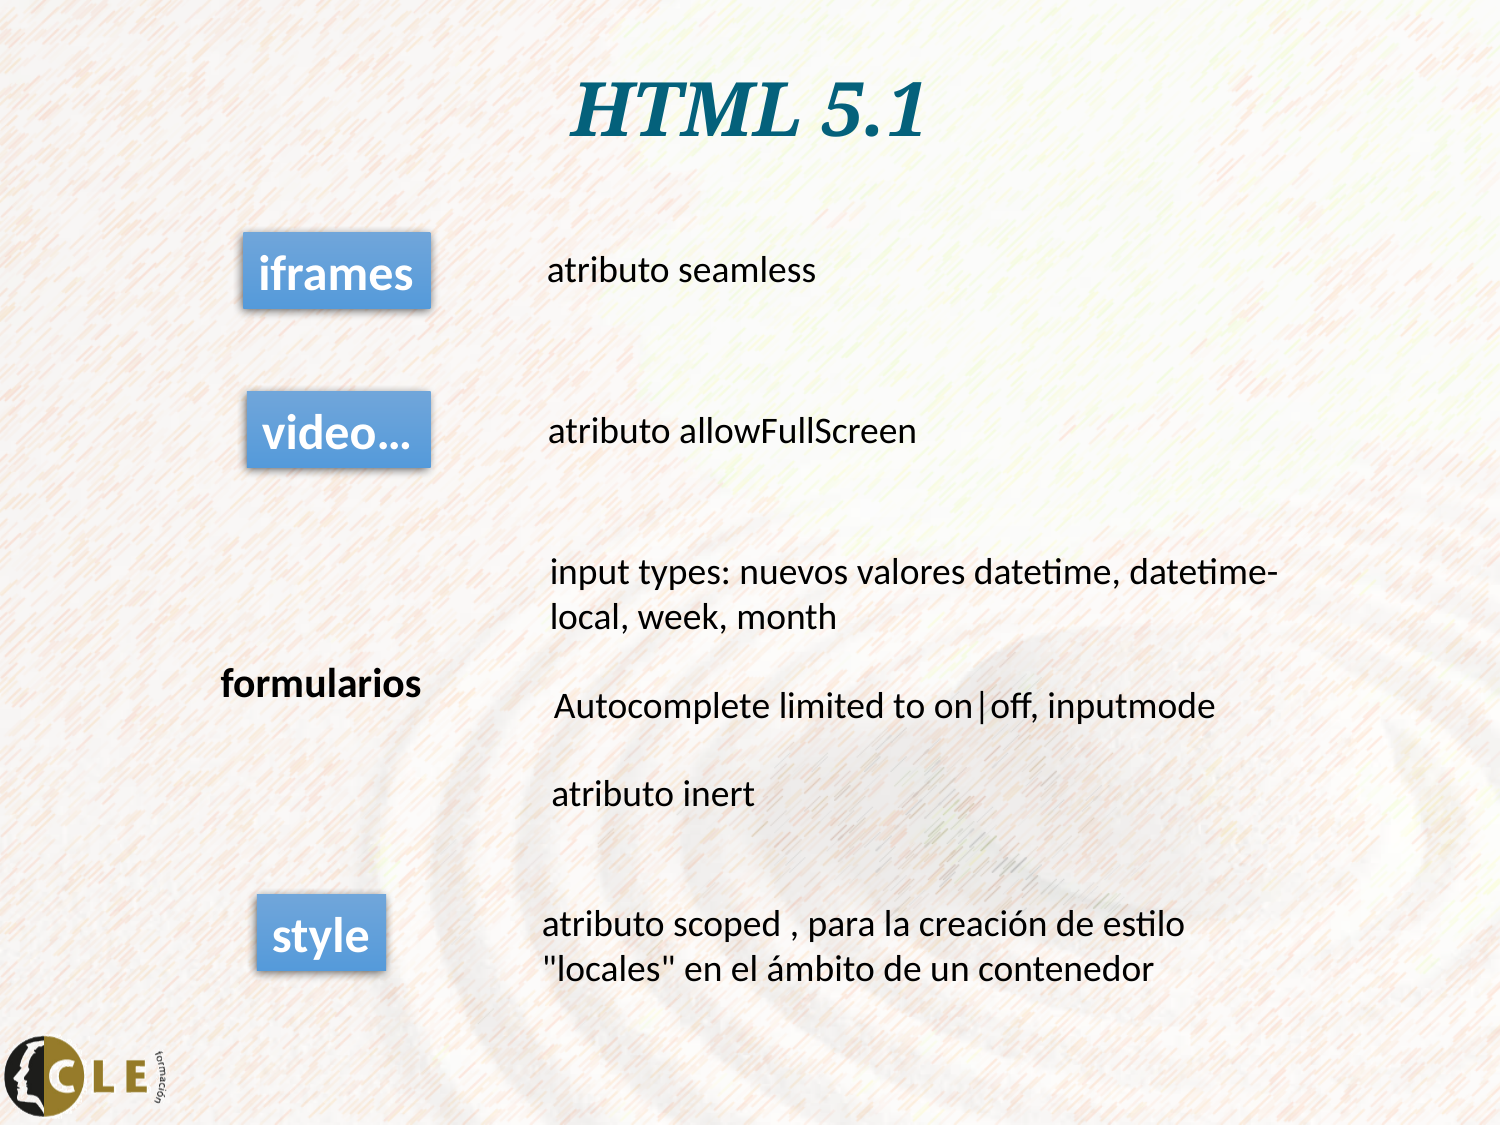

# HTML 5.1
iframes
atributo seamless
video…
atributo allowFullScreen
input types: nuevos valores datetime, datetime-local, week, month
formularios
Autocomplete limited to on|off, inputmode
atributo inert
atributo scoped , para la creación de estilo "locales" en el ámbito de un contenedor
style